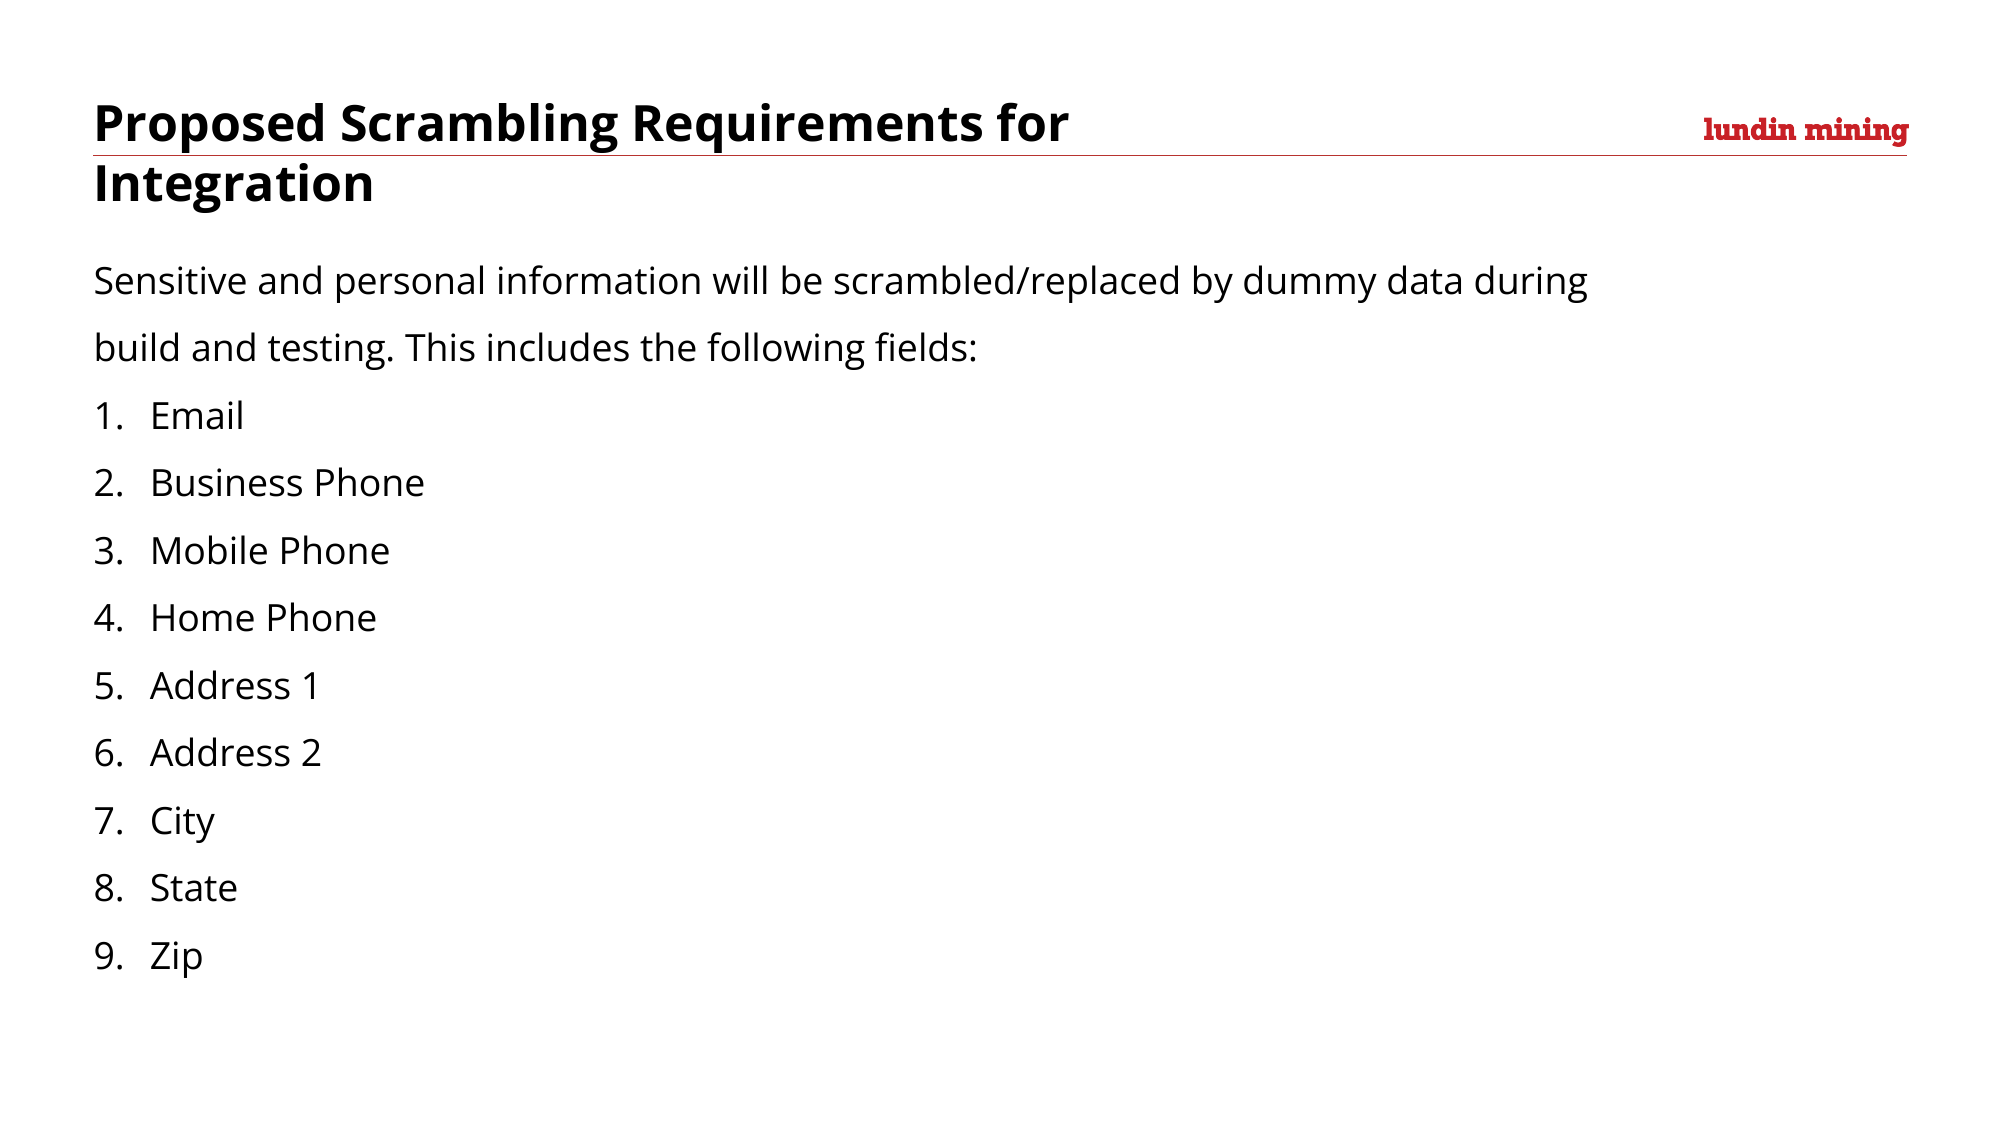

Proposed Scrambling Requirements for Integration
Sensitive and personal information will be scrambled/replaced by dummy data during build and testing. This includes the following fields:
Email
Business Phone
Mobile Phone
Home Phone
Address 1
Address 2
City
State
Zip